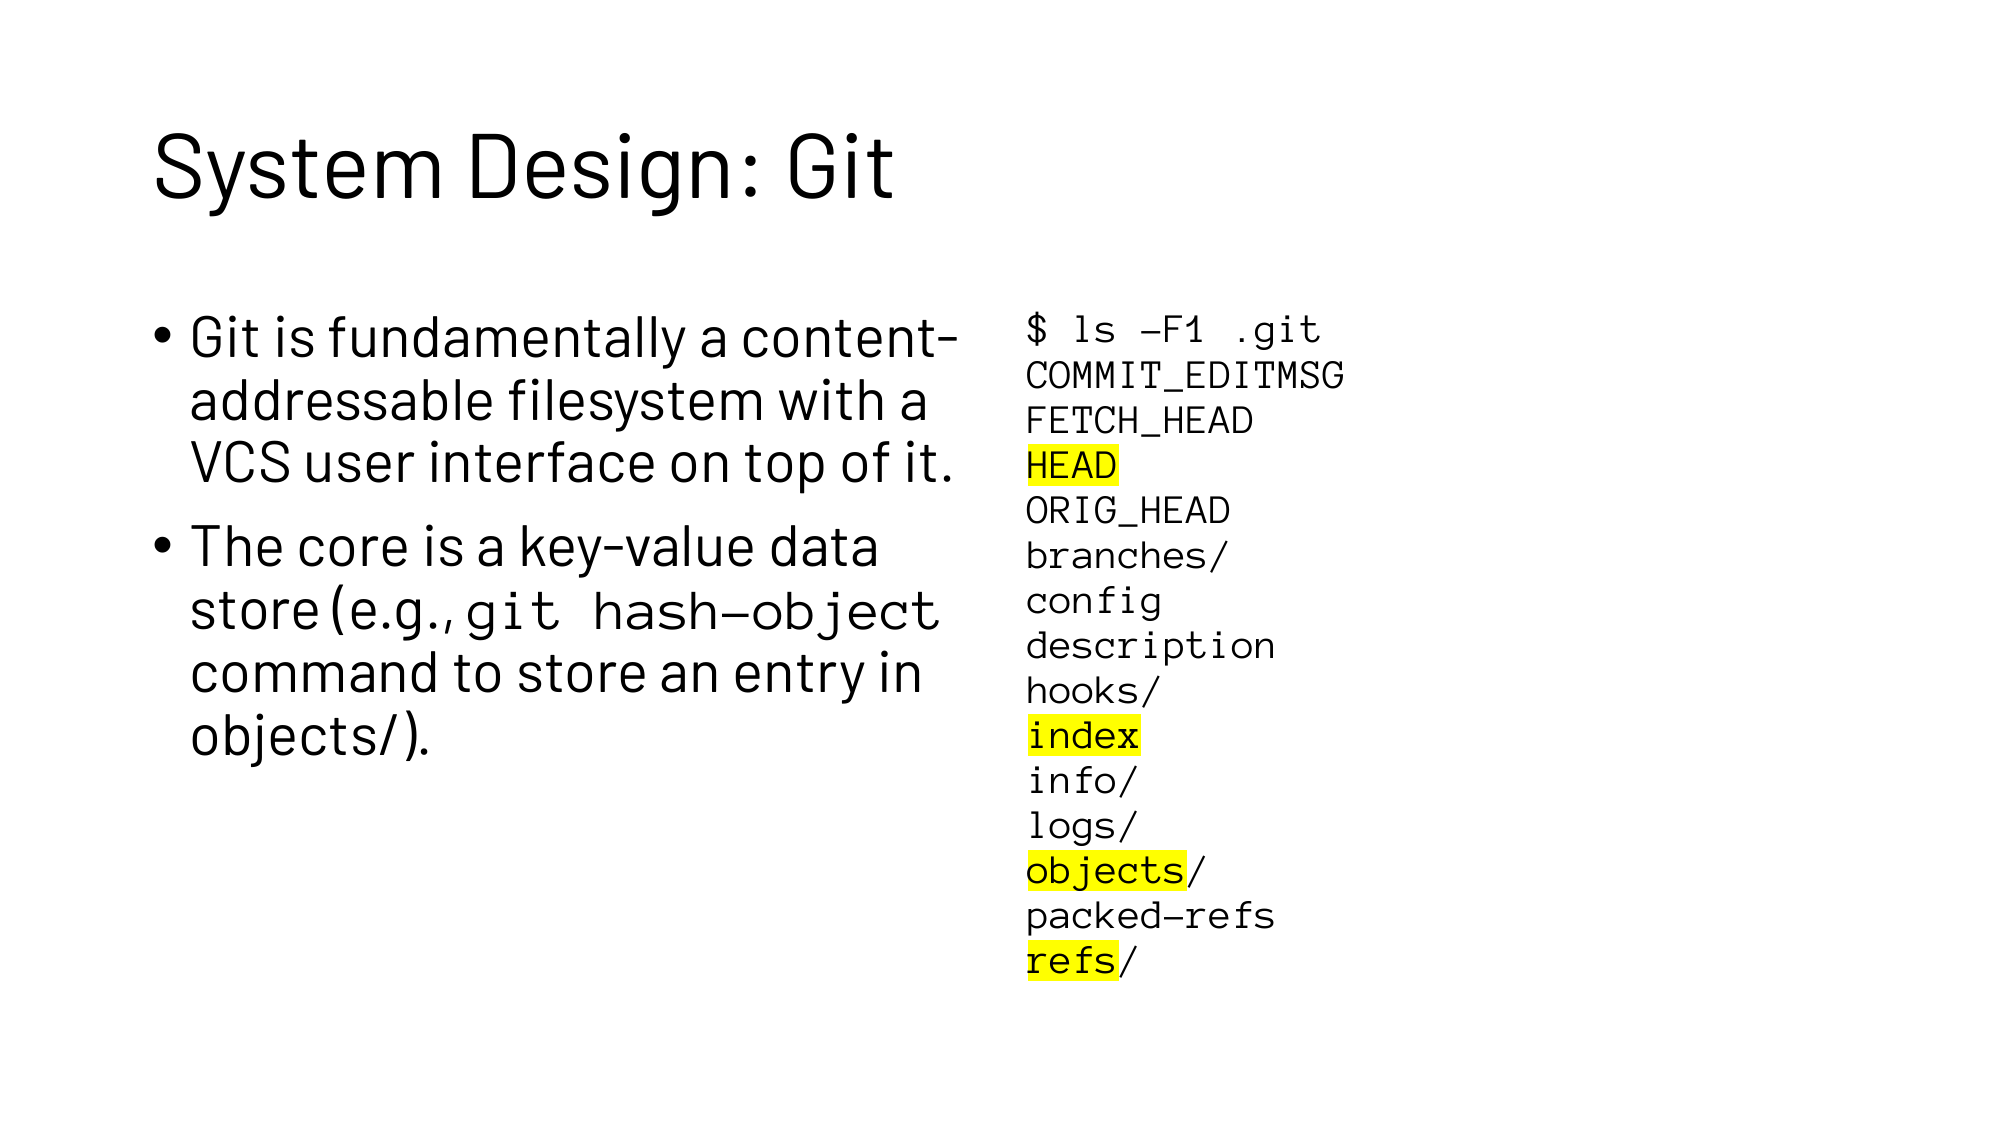

# System Design: Git
Git is fundamentally a content-addressable filesystem with a VCS user interface on top of it.
The core is a key-value data store (e.g., git hash-object command to store an entry in objects/).

$ ls -F1 .git
COMMIT_EDITMSG
FETCH_HEAD
HEAD
ORIG_HEAD
branches/
config
description
hooks/
index
info/
logs/
objects/
packed-refs
refs/